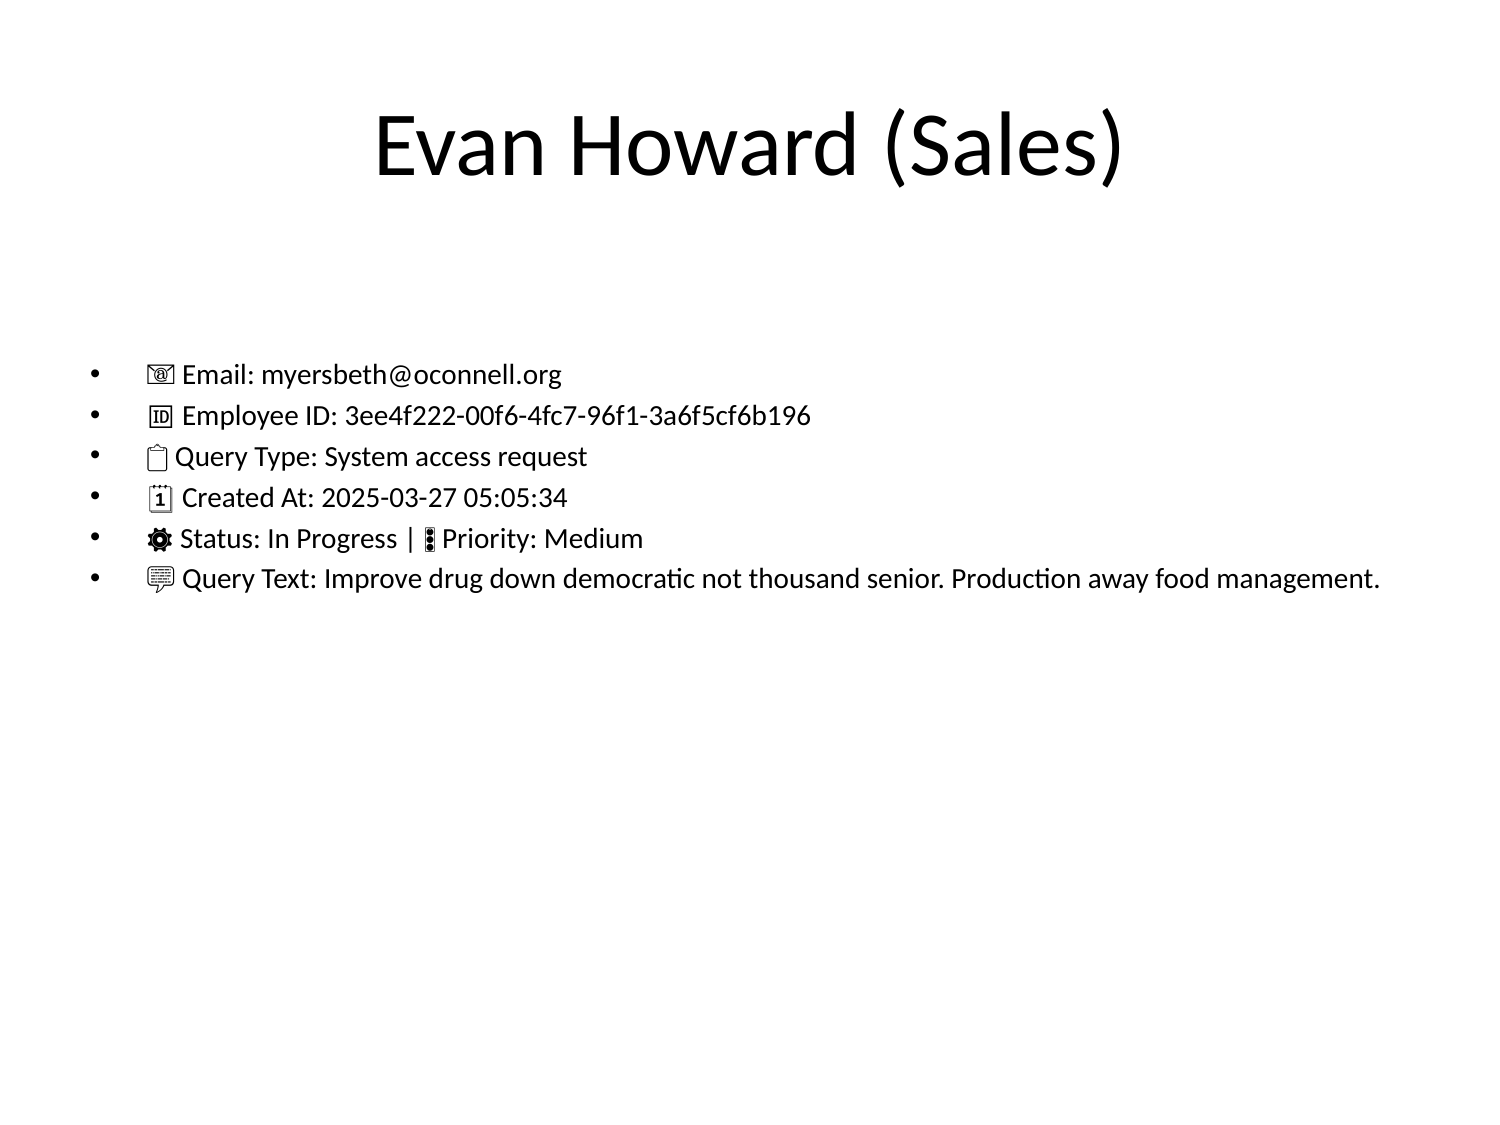

# Evan Howard (Sales)

📧 Email: myersbeth@oconnell.org
🆔 Employee ID: 3ee4f222-00f6-4fc7-96f1-3a6f5cf6b196
📋 Query Type: System access request
🗓 Created At: 2025-03-27 05:05:34
⚙ Status: In Progress | 🚦 Priority: Medium
💬 Query Text: Improve drug down democratic not thousand senior. Production away food management.